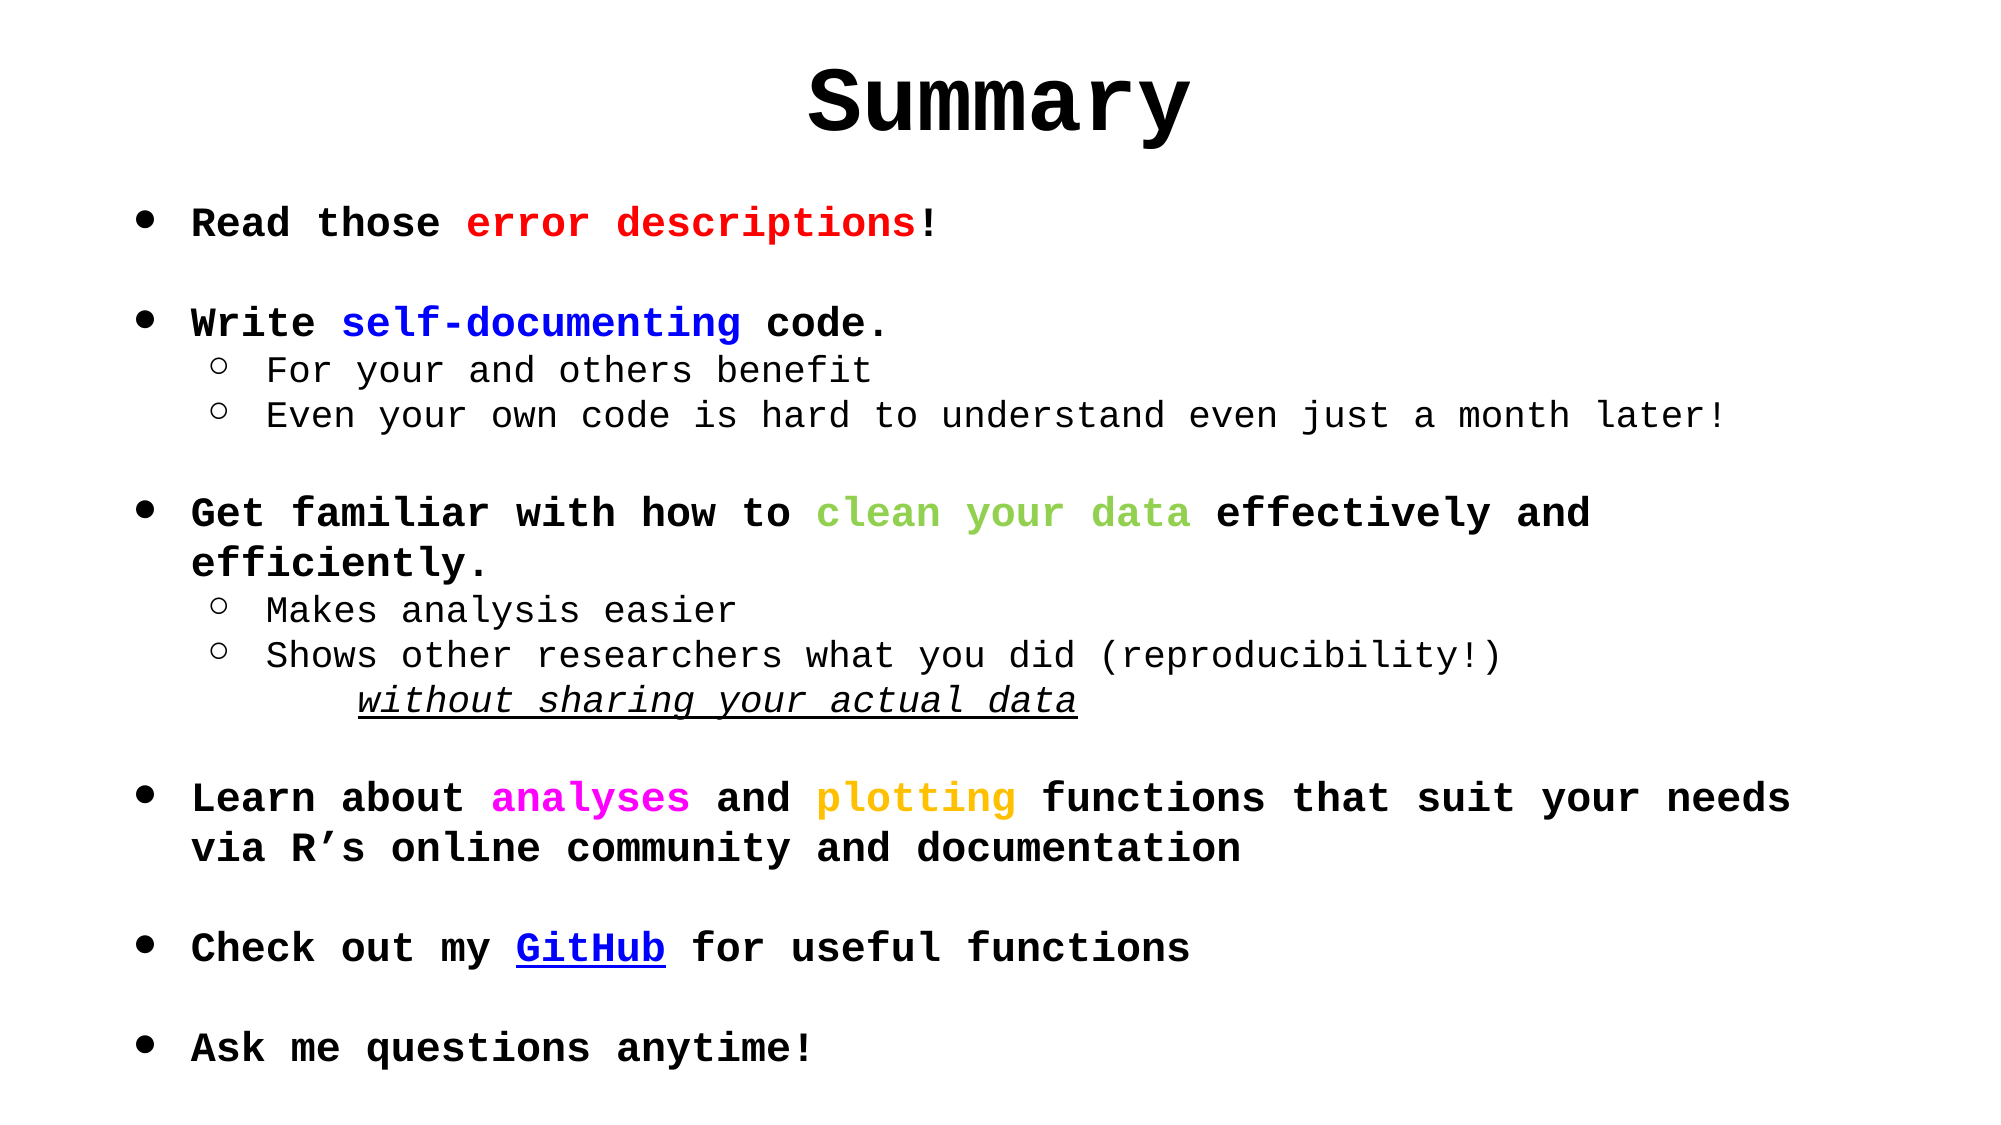

# Summary
Read those error descriptions!

Write self-documenting code.
For your and others benefit
Even your own code is hard to understand even just a month later!

Get familiar with how to clean your data effectively and efficiently.
Makes analysis easier
Shows other researchers what you did (reproducibility!)
	without sharing your actual data

Learn about analyses and plotting functions that suit your needs via R’s online community and documentation

Check out my GitHub for useful functions

Ask me questions anytime!